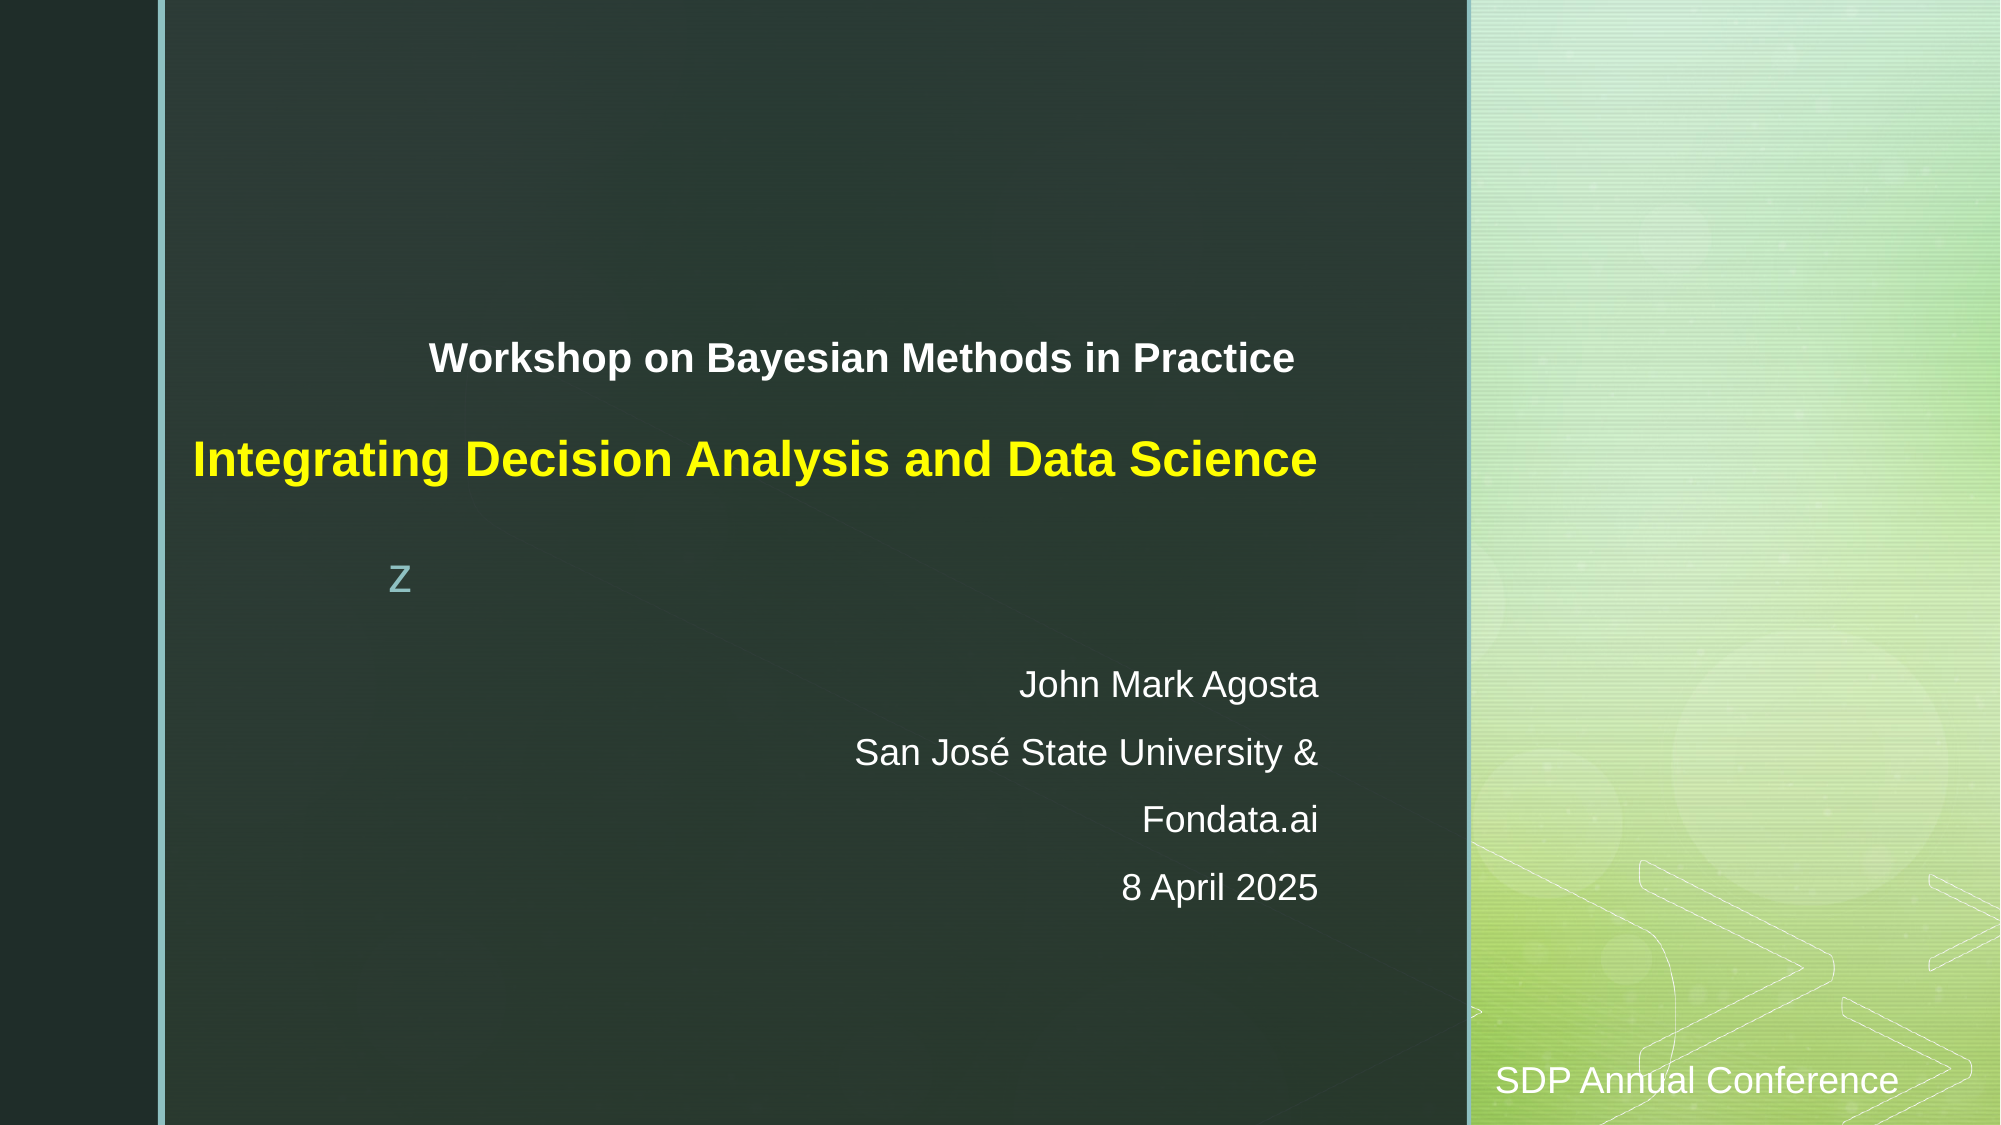

Workshop on Bayesian Methods in Practice
Integrating Decision Analysis and Data Science
# John Mark Agosta San José State University & Fondata.ai 8 April 2025